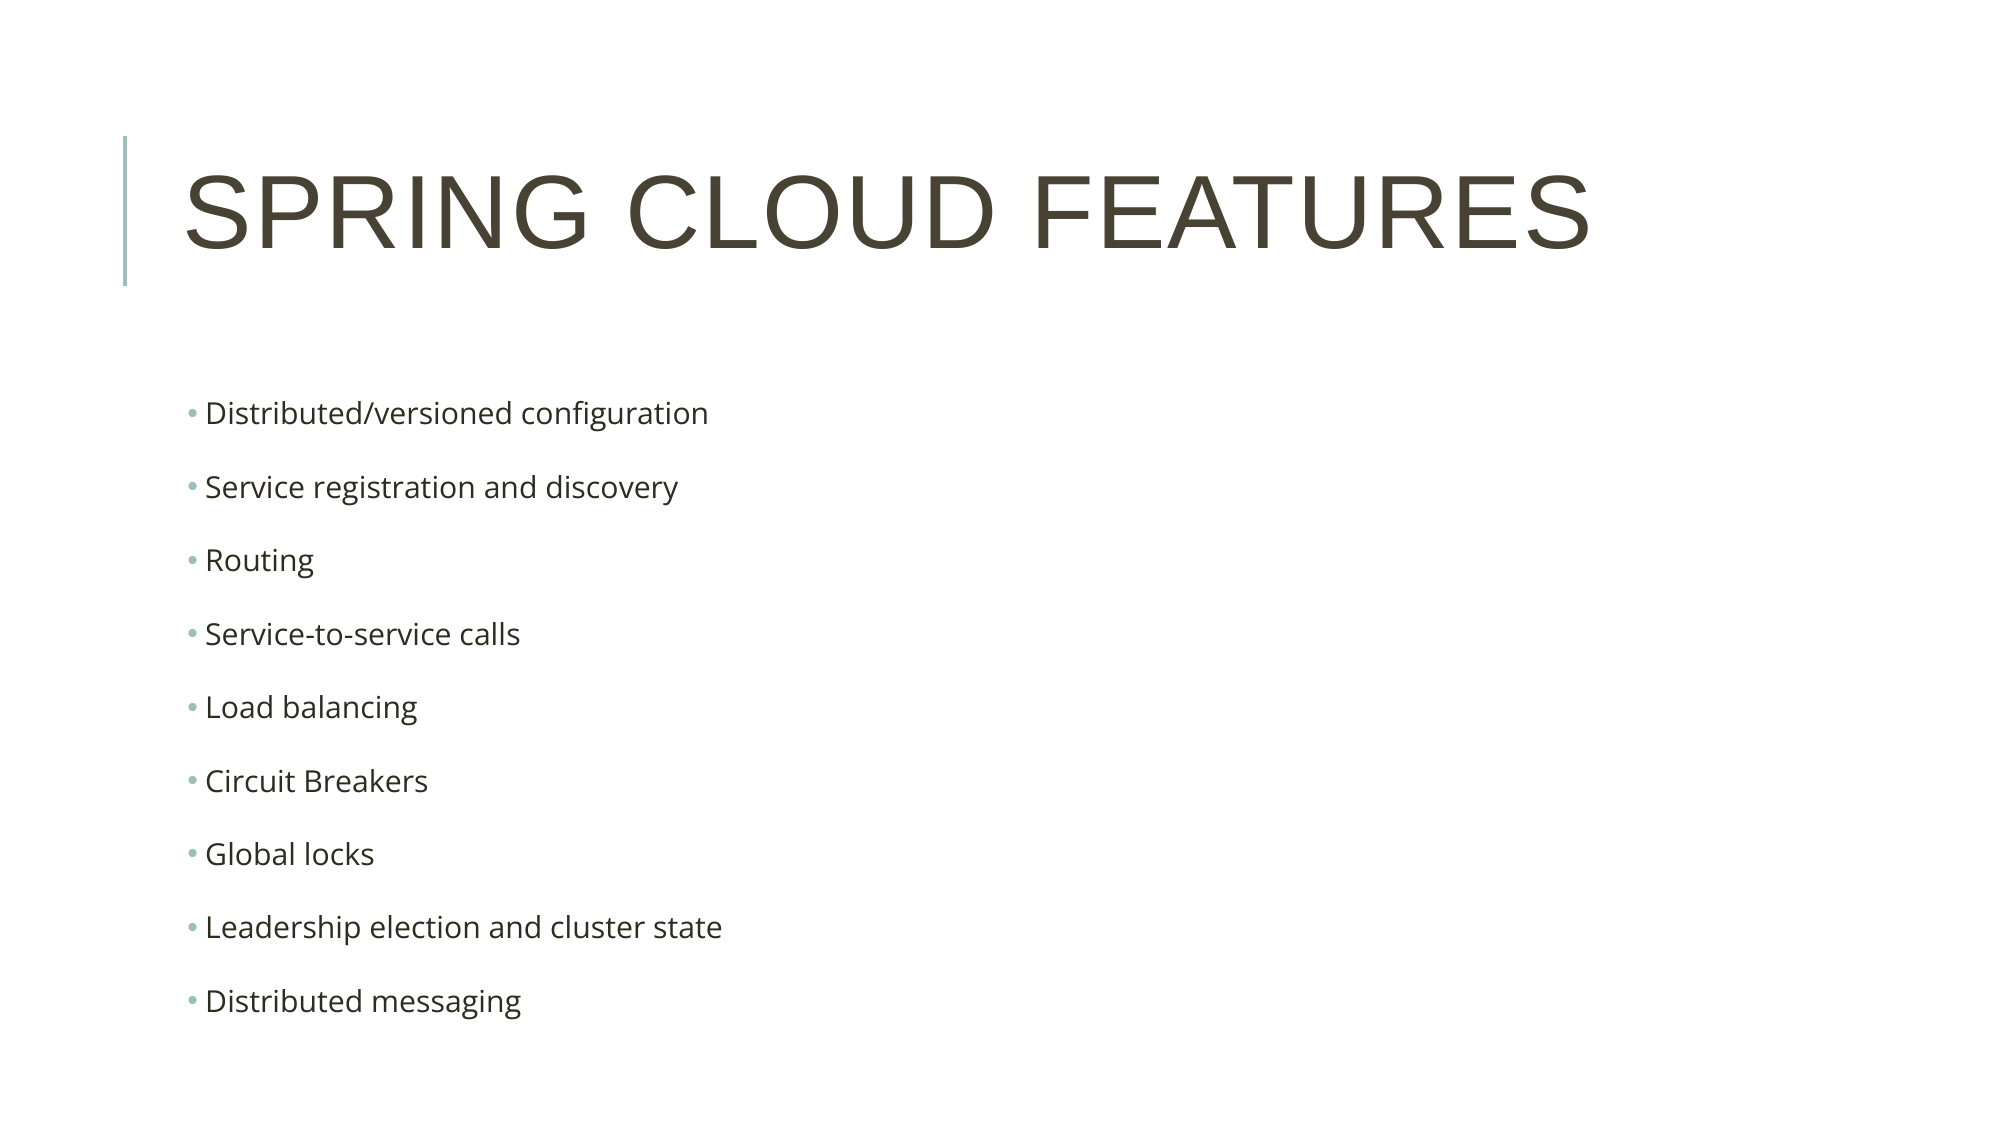

# Spring Cloud Features
Distributed/versioned configuration
Service registration and discovery
Routing
Service-to-service calls
Load balancing
Circuit Breakers
Global locks
Leadership election and cluster state
Distributed messaging